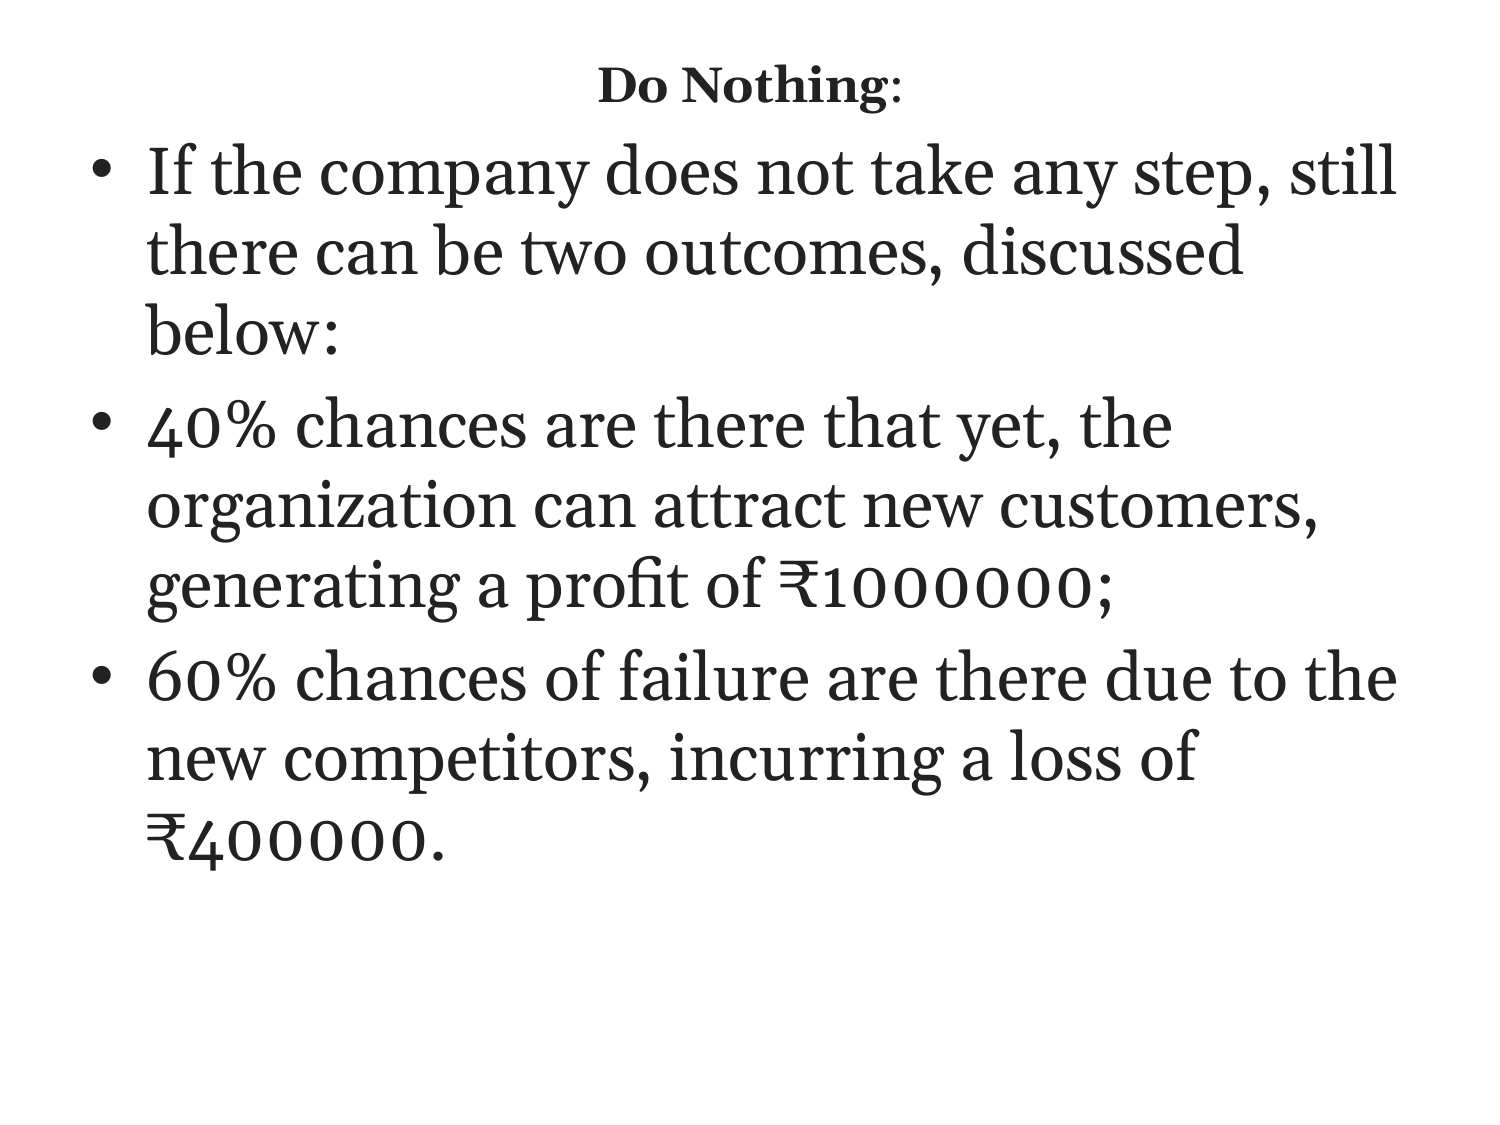

# Do Nothing:
If the company does not take any step, still there can be two outcomes, discussed below:
40% chances are there that yet, the organization can attract new customers, generating a profit of ₹1000000;
60% chances of failure are there due to the new competitors, incurring a loss of ₹400000.